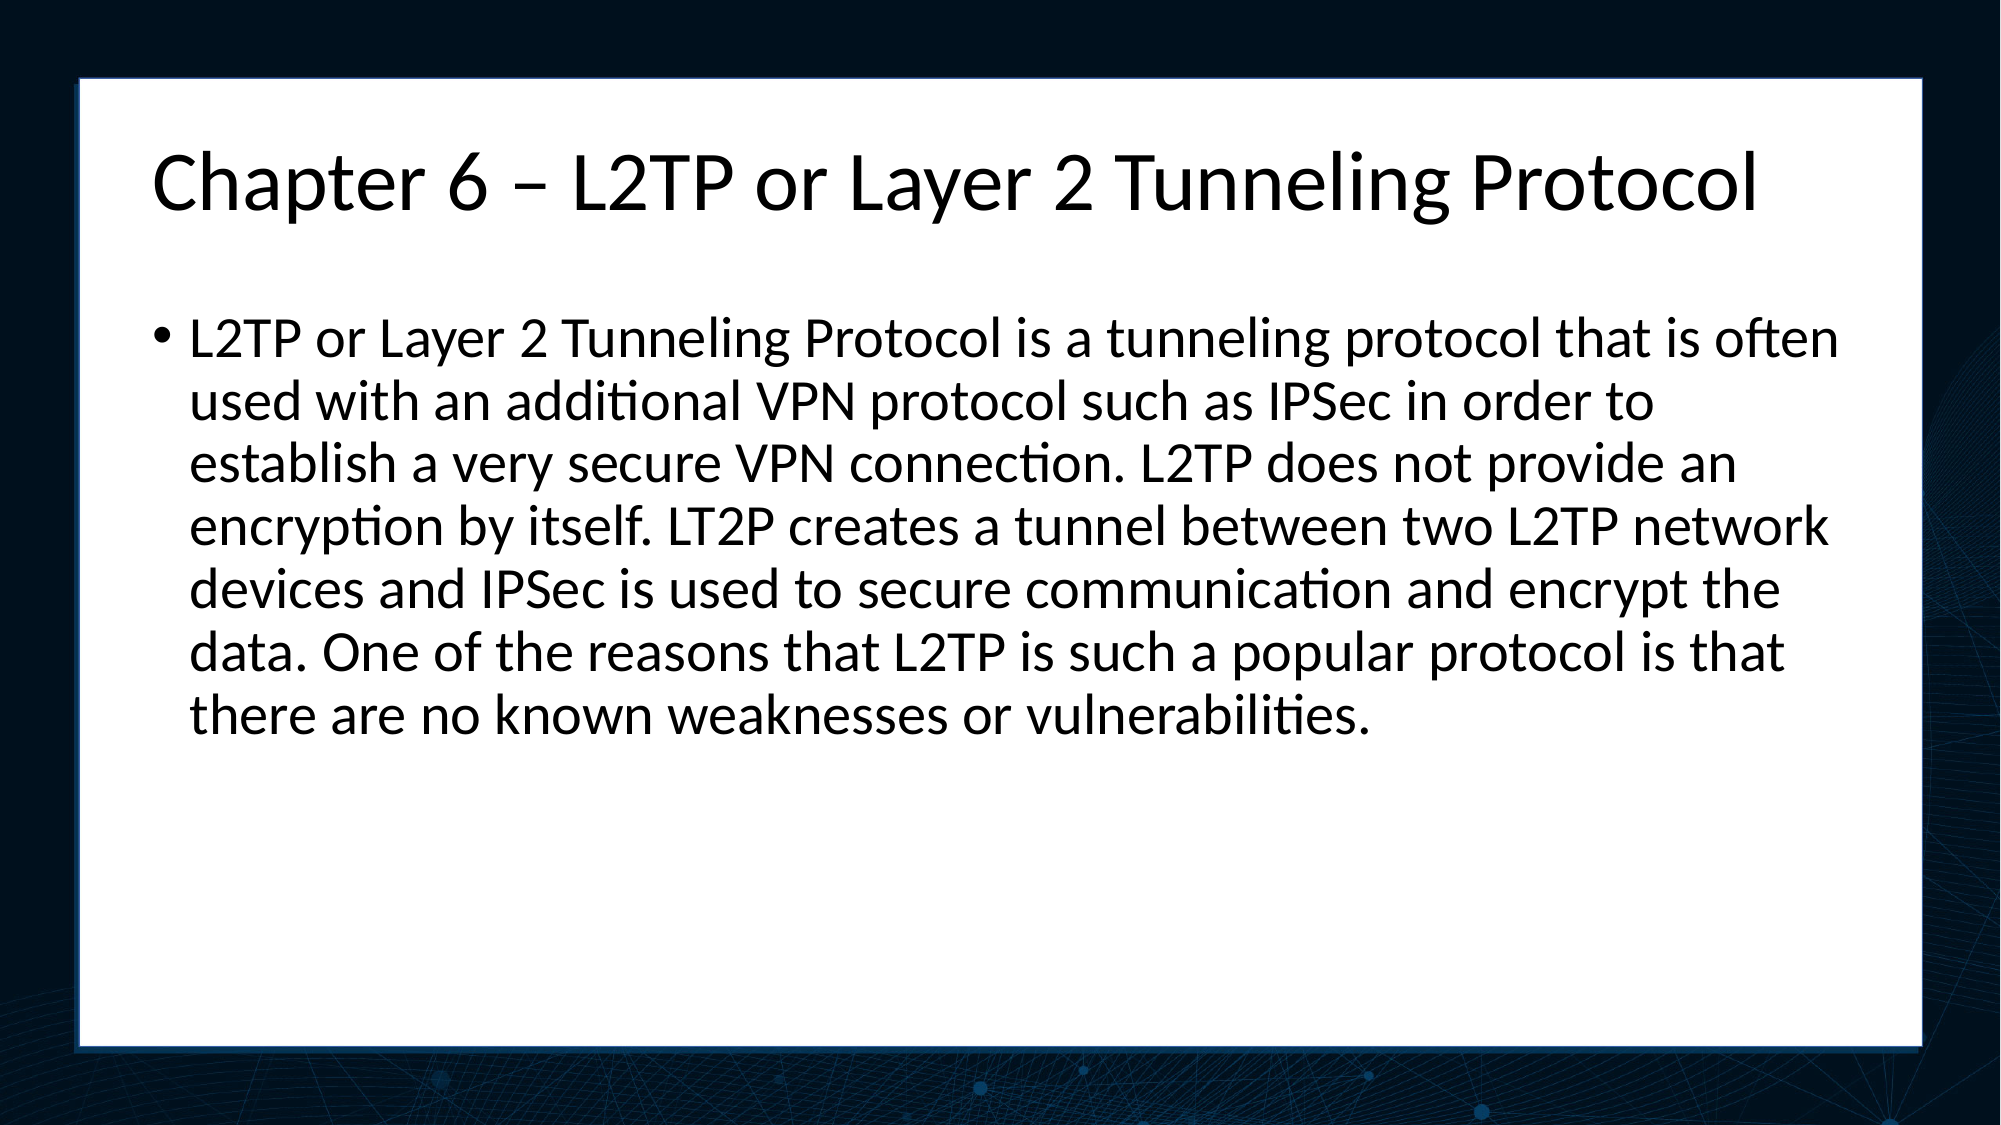

# Chapter 6 – L2TP or Layer 2 Tunneling Protocol
L2TP or Layer 2 Tunneling Protocol is a tunneling protocol that is often used with an additional VPN protocol such as IPSec in order to establish a very secure VPN connection. L2TP does not provide an encryption by itself. LT2P creates a tunnel between two L2TP network devices and IPSec is used to secure communication and encrypt the data. One of the reasons that L2TP is such a popular protocol is that there are no known weaknesses or vulnerabilities.